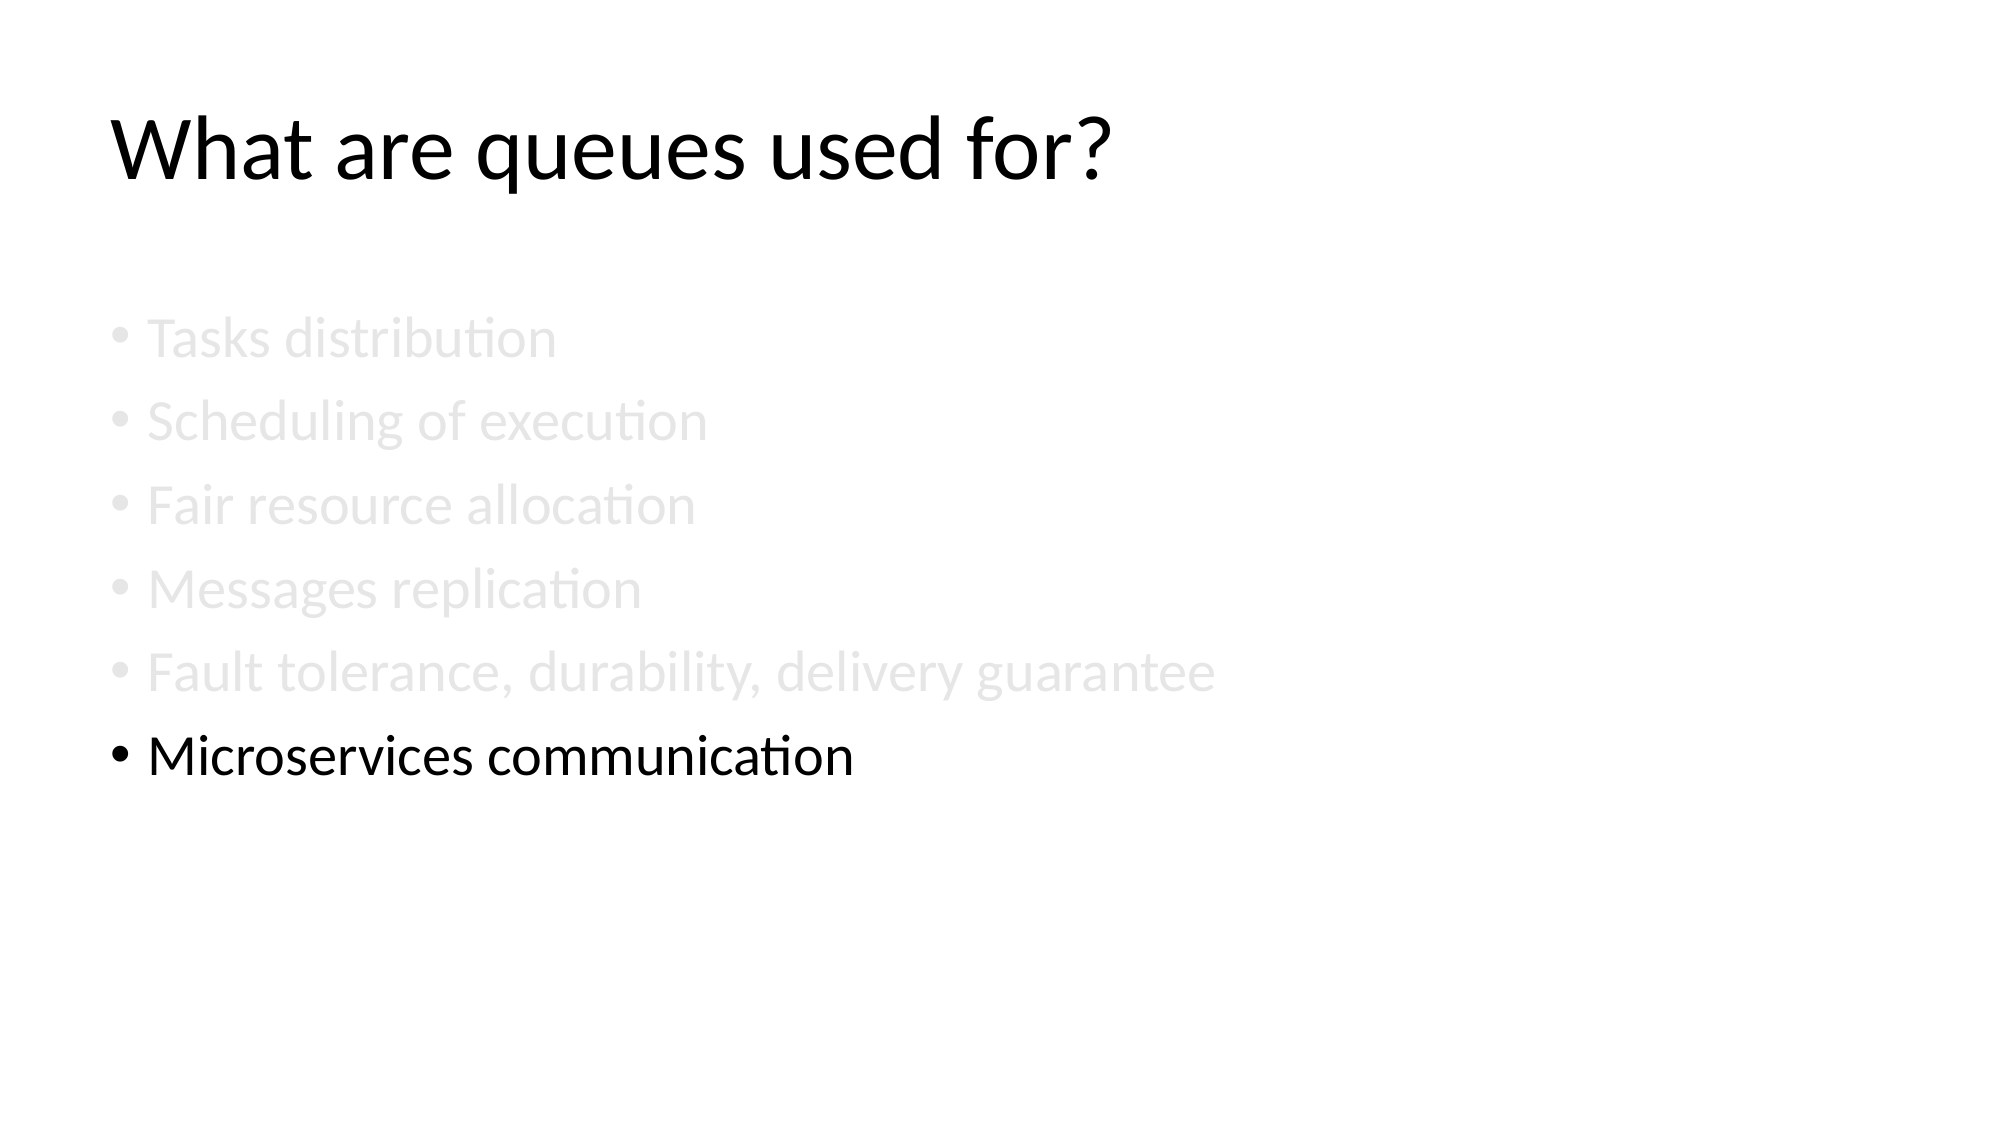

# What are queues used for?
Tasks distribution
Scheduling of execution
Fair resource allocation
Messages replication
Fault tolerance, durability, delivery guarantee
Microservices communication